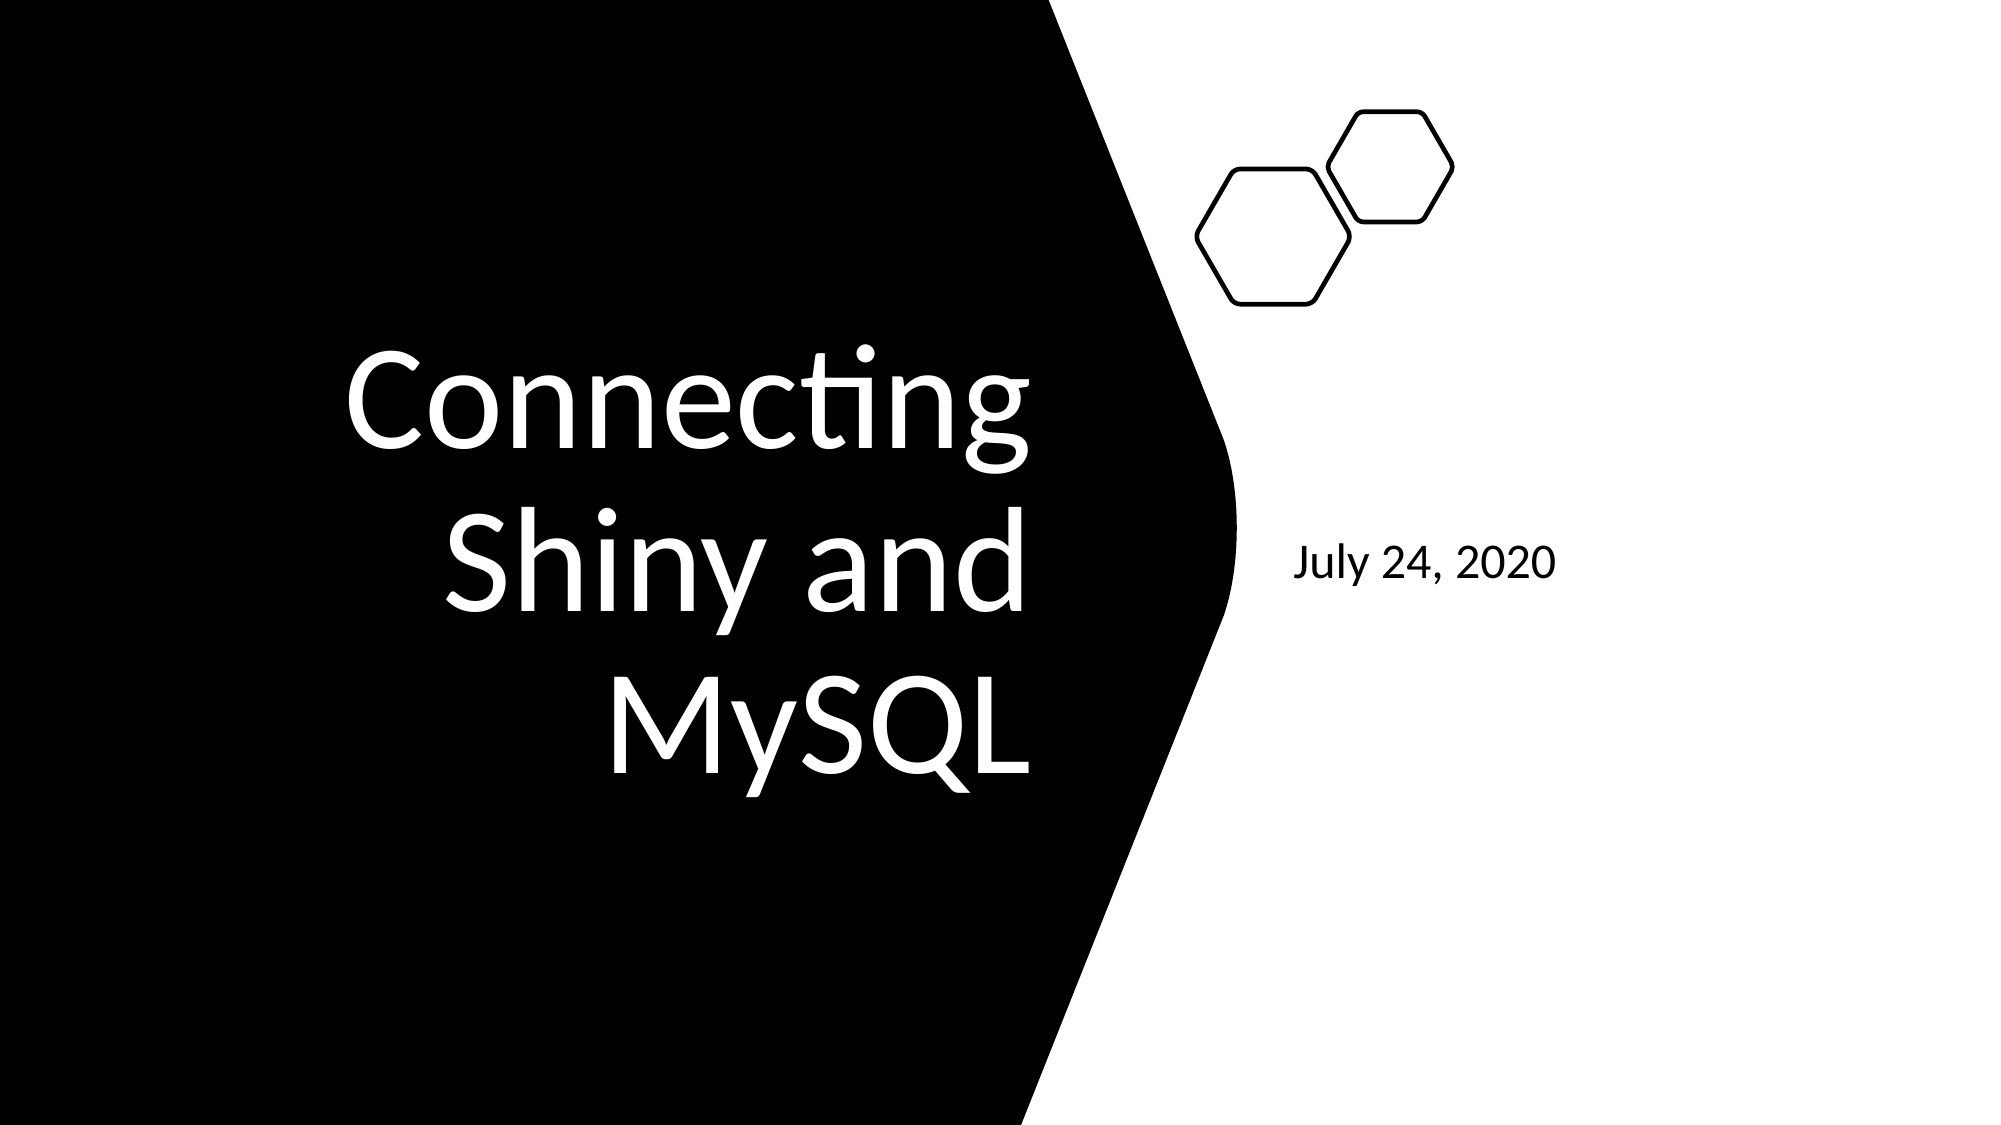

# Connecting Shiny and MySQL
July 24, 2020